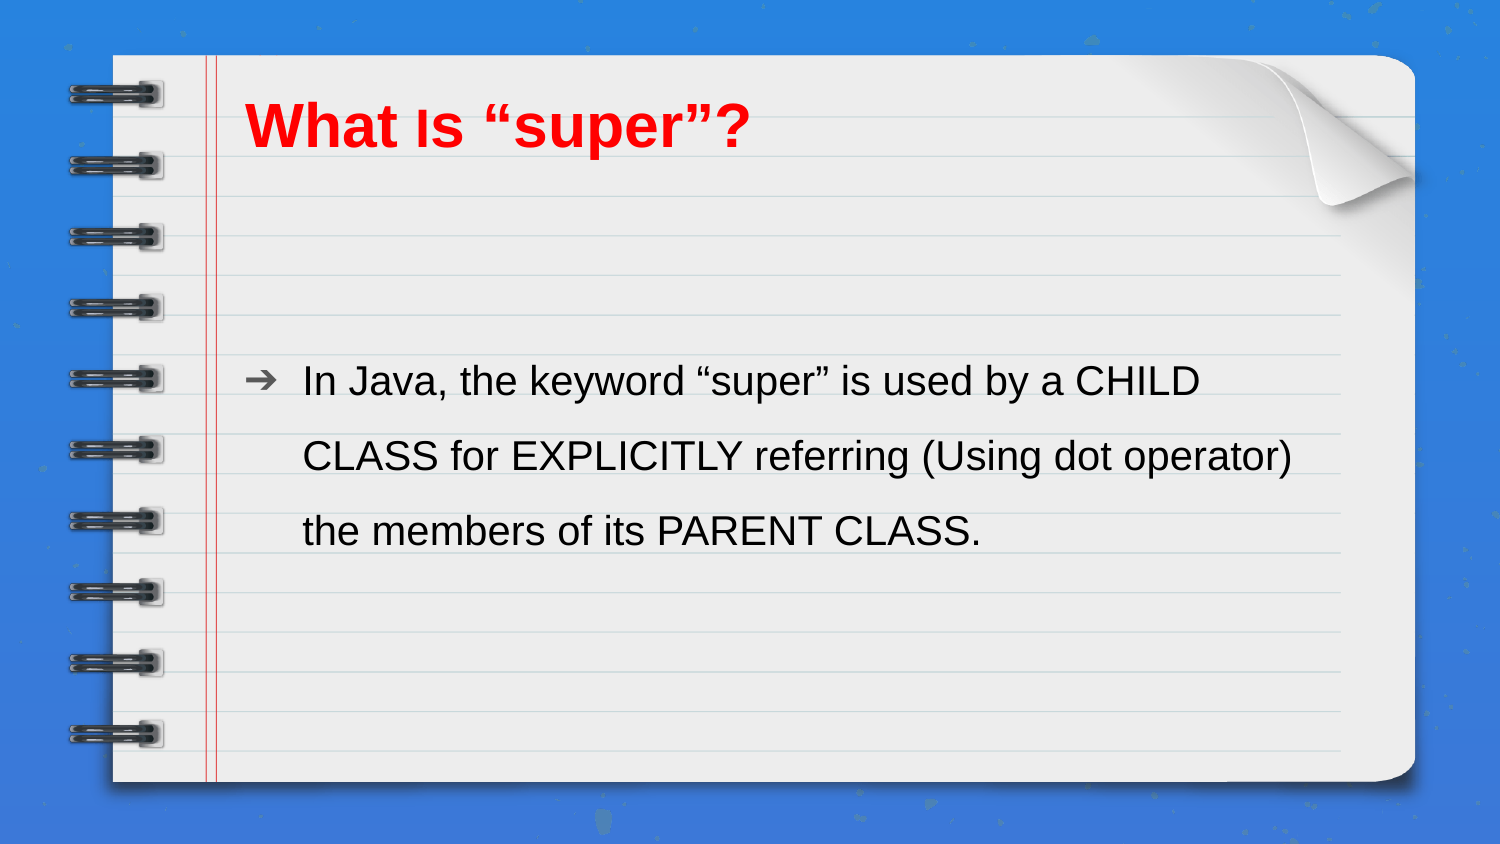

# What Is “super”?

In Java, the keyword “super” is used by a CHILD CLASS for EXPLICITLY referring (Using dot operator) the members of its PARENT CLASS.